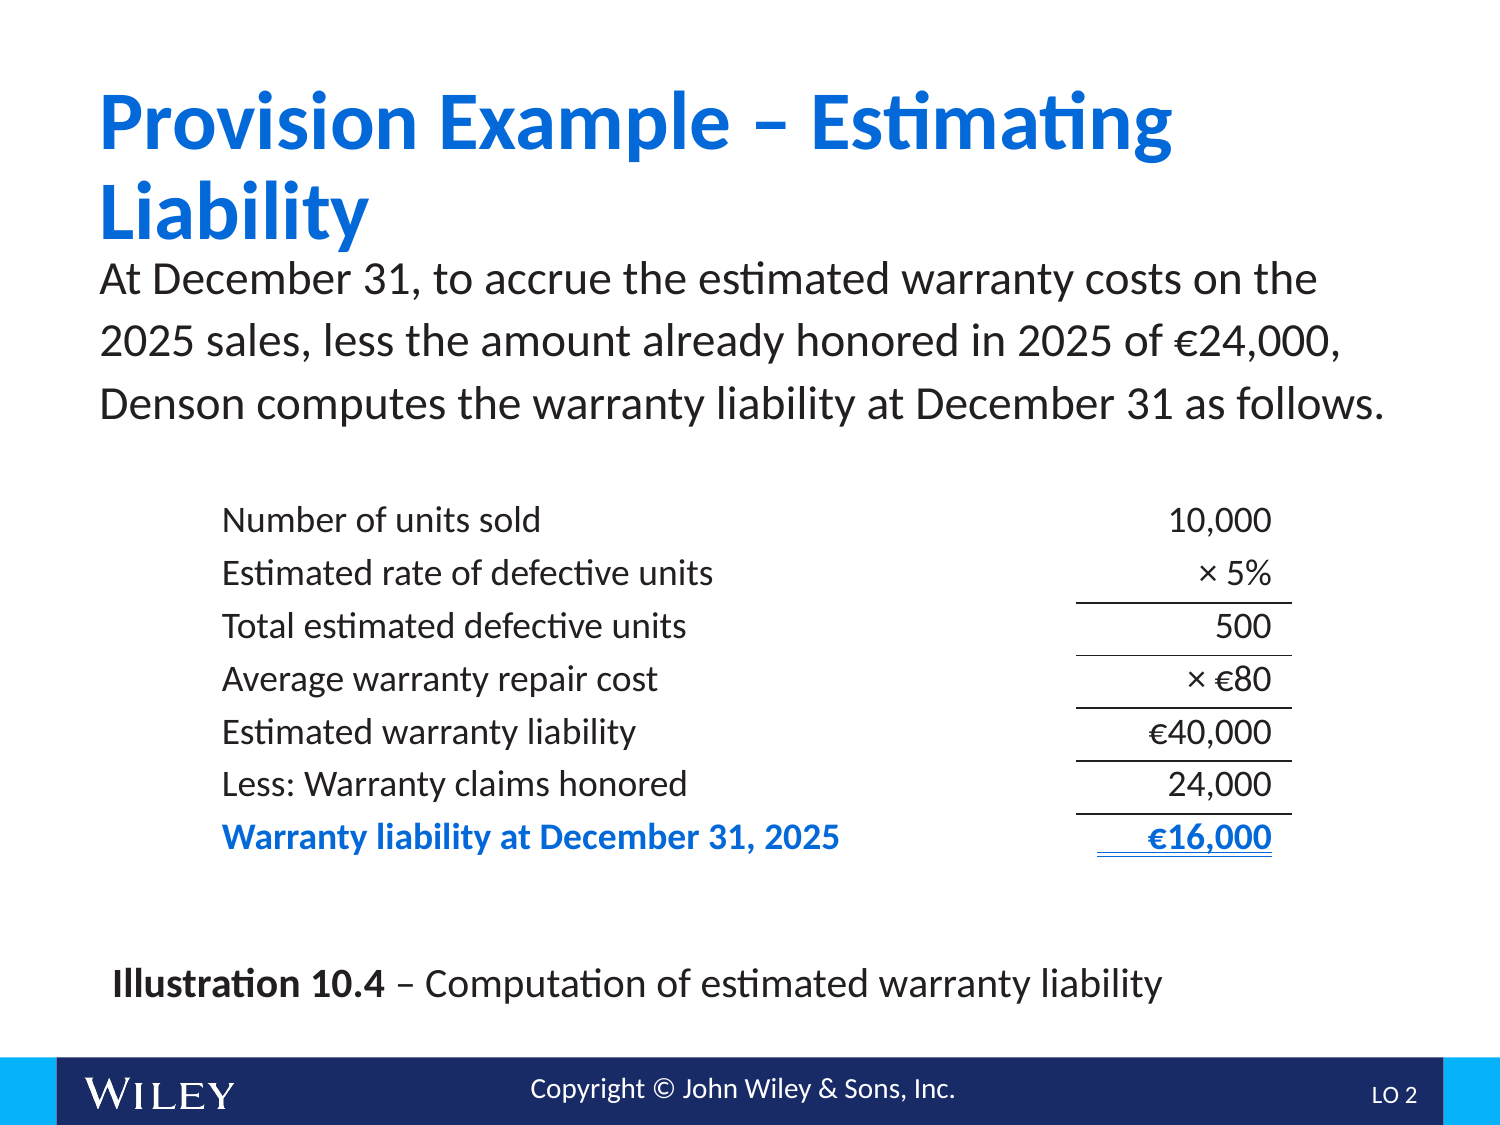

# Provision Example – Estimating Liability
At December 31, to accrue the estimated warranty costs on the 2025 sales, less the amount already honored in 2025 of €24,000, Denson computes the warranty liability at December 31 as follows.
| Number of units sold | 10,000 |
| --- | --- |
| Estimated rate of defective units | × 5% |
| Total estimated defective units | 500 |
| Average warranty repair cost | × €80 |
| Estimated warranty liability | €40,000 |
| Less: Warranty claims honored | 24,000 |
| Warranty liability at December 31, 2025 | €16,000 |
Illustration 10.4 – Computation of estimated warranty liability
L O 2